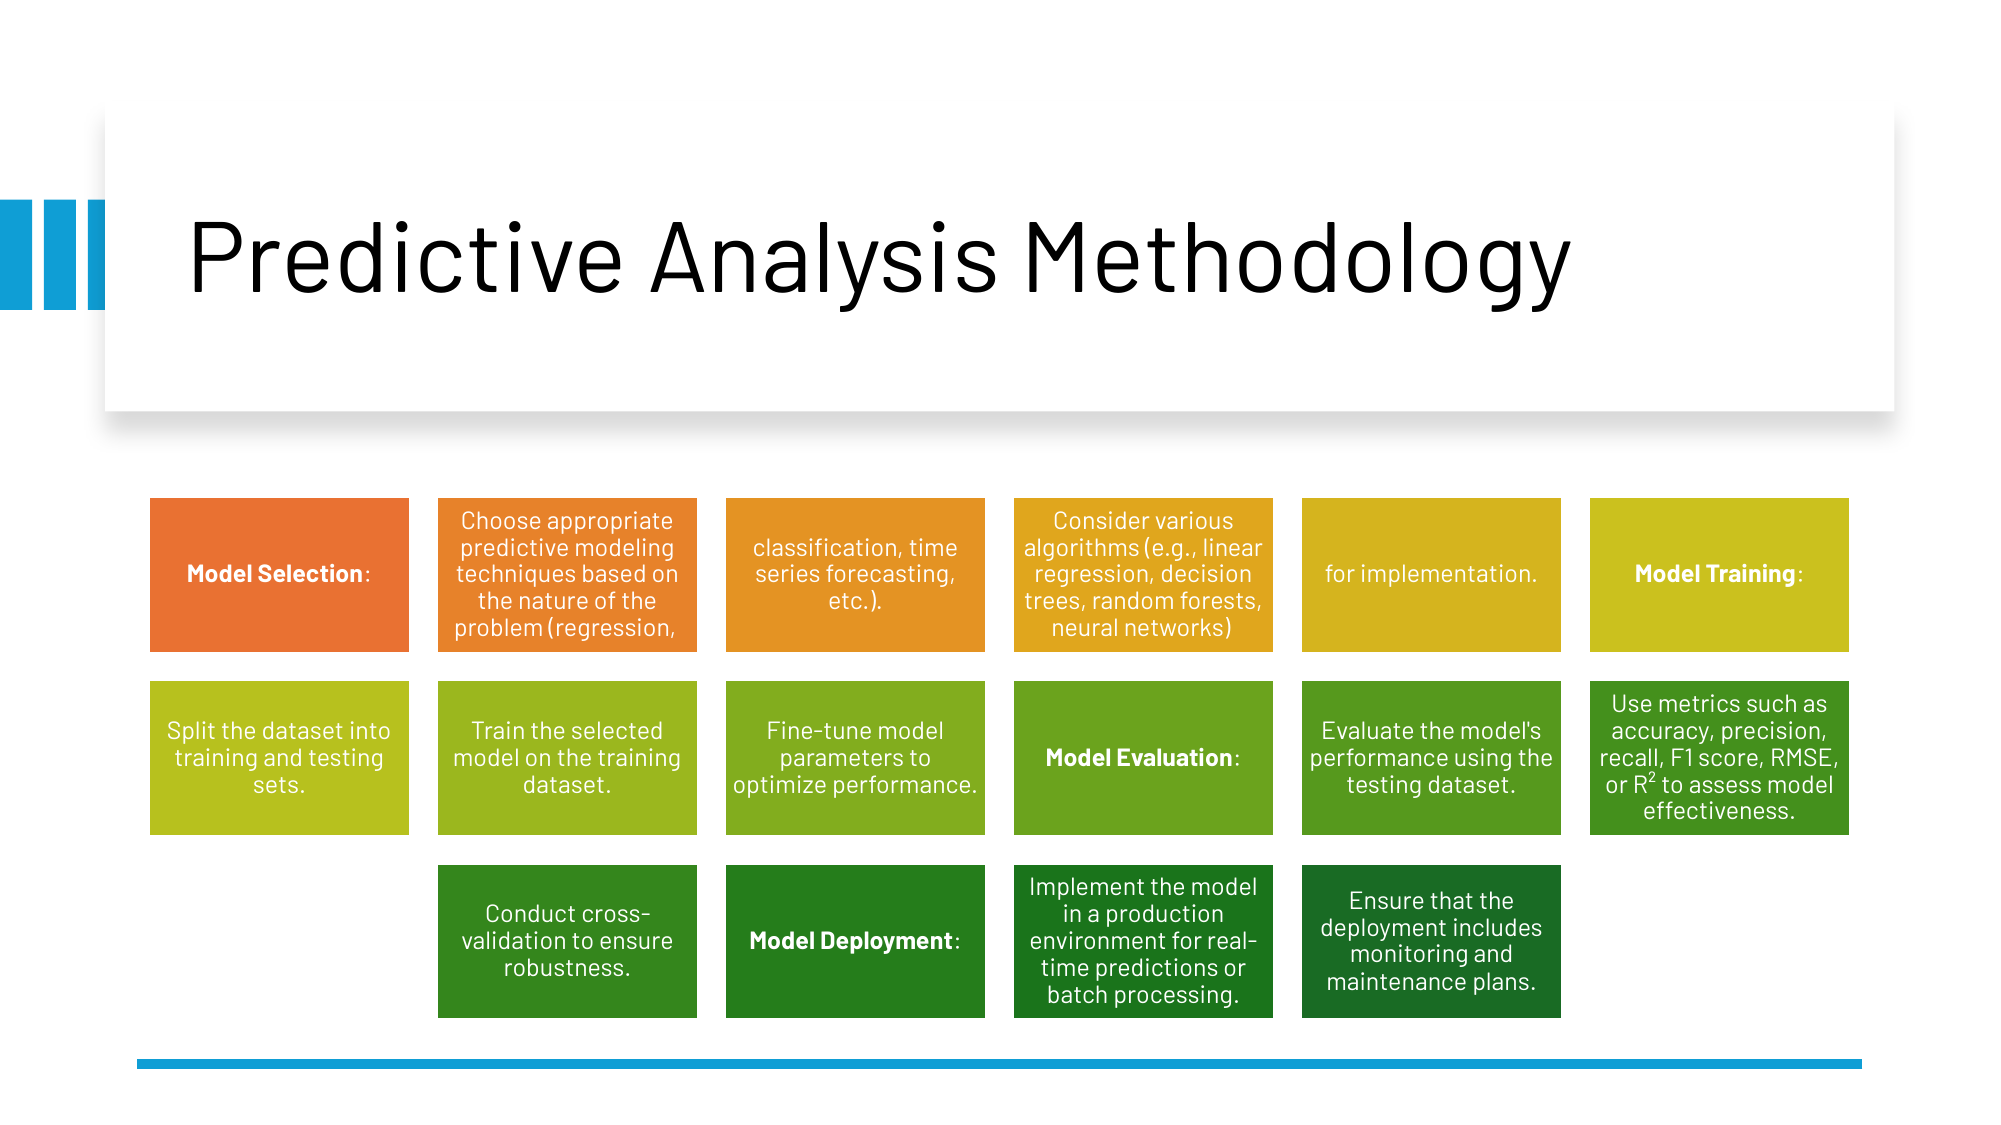

# Predictive Analysis Methodology

Model Selection:
Choose appropriate predictive modeling techniques based on the nature of the problem (regression,
classification, time series forecasting, etc.).
Consider various algorithms (e.g., linear regression, decision trees, random forests, neural networks)
for implementation.
Model Training:
Split the dataset into training and testing sets.
Train the selected model on the training dataset.
Fine-tune model parameters to optimize performance.
Model Evaluation:
Evaluate the model's performance using the testing dataset.
Use metrics such as accuracy, precision, recall, F1 score, RMSE, or R² to assess model effectiveness.
Conduct cross-validation to ensure robustness.
Model Deployment:
Implement the model in a production environment for real-time predictions or batch processing.
Ensure that the deployment includes monitoring and maintenance plans.